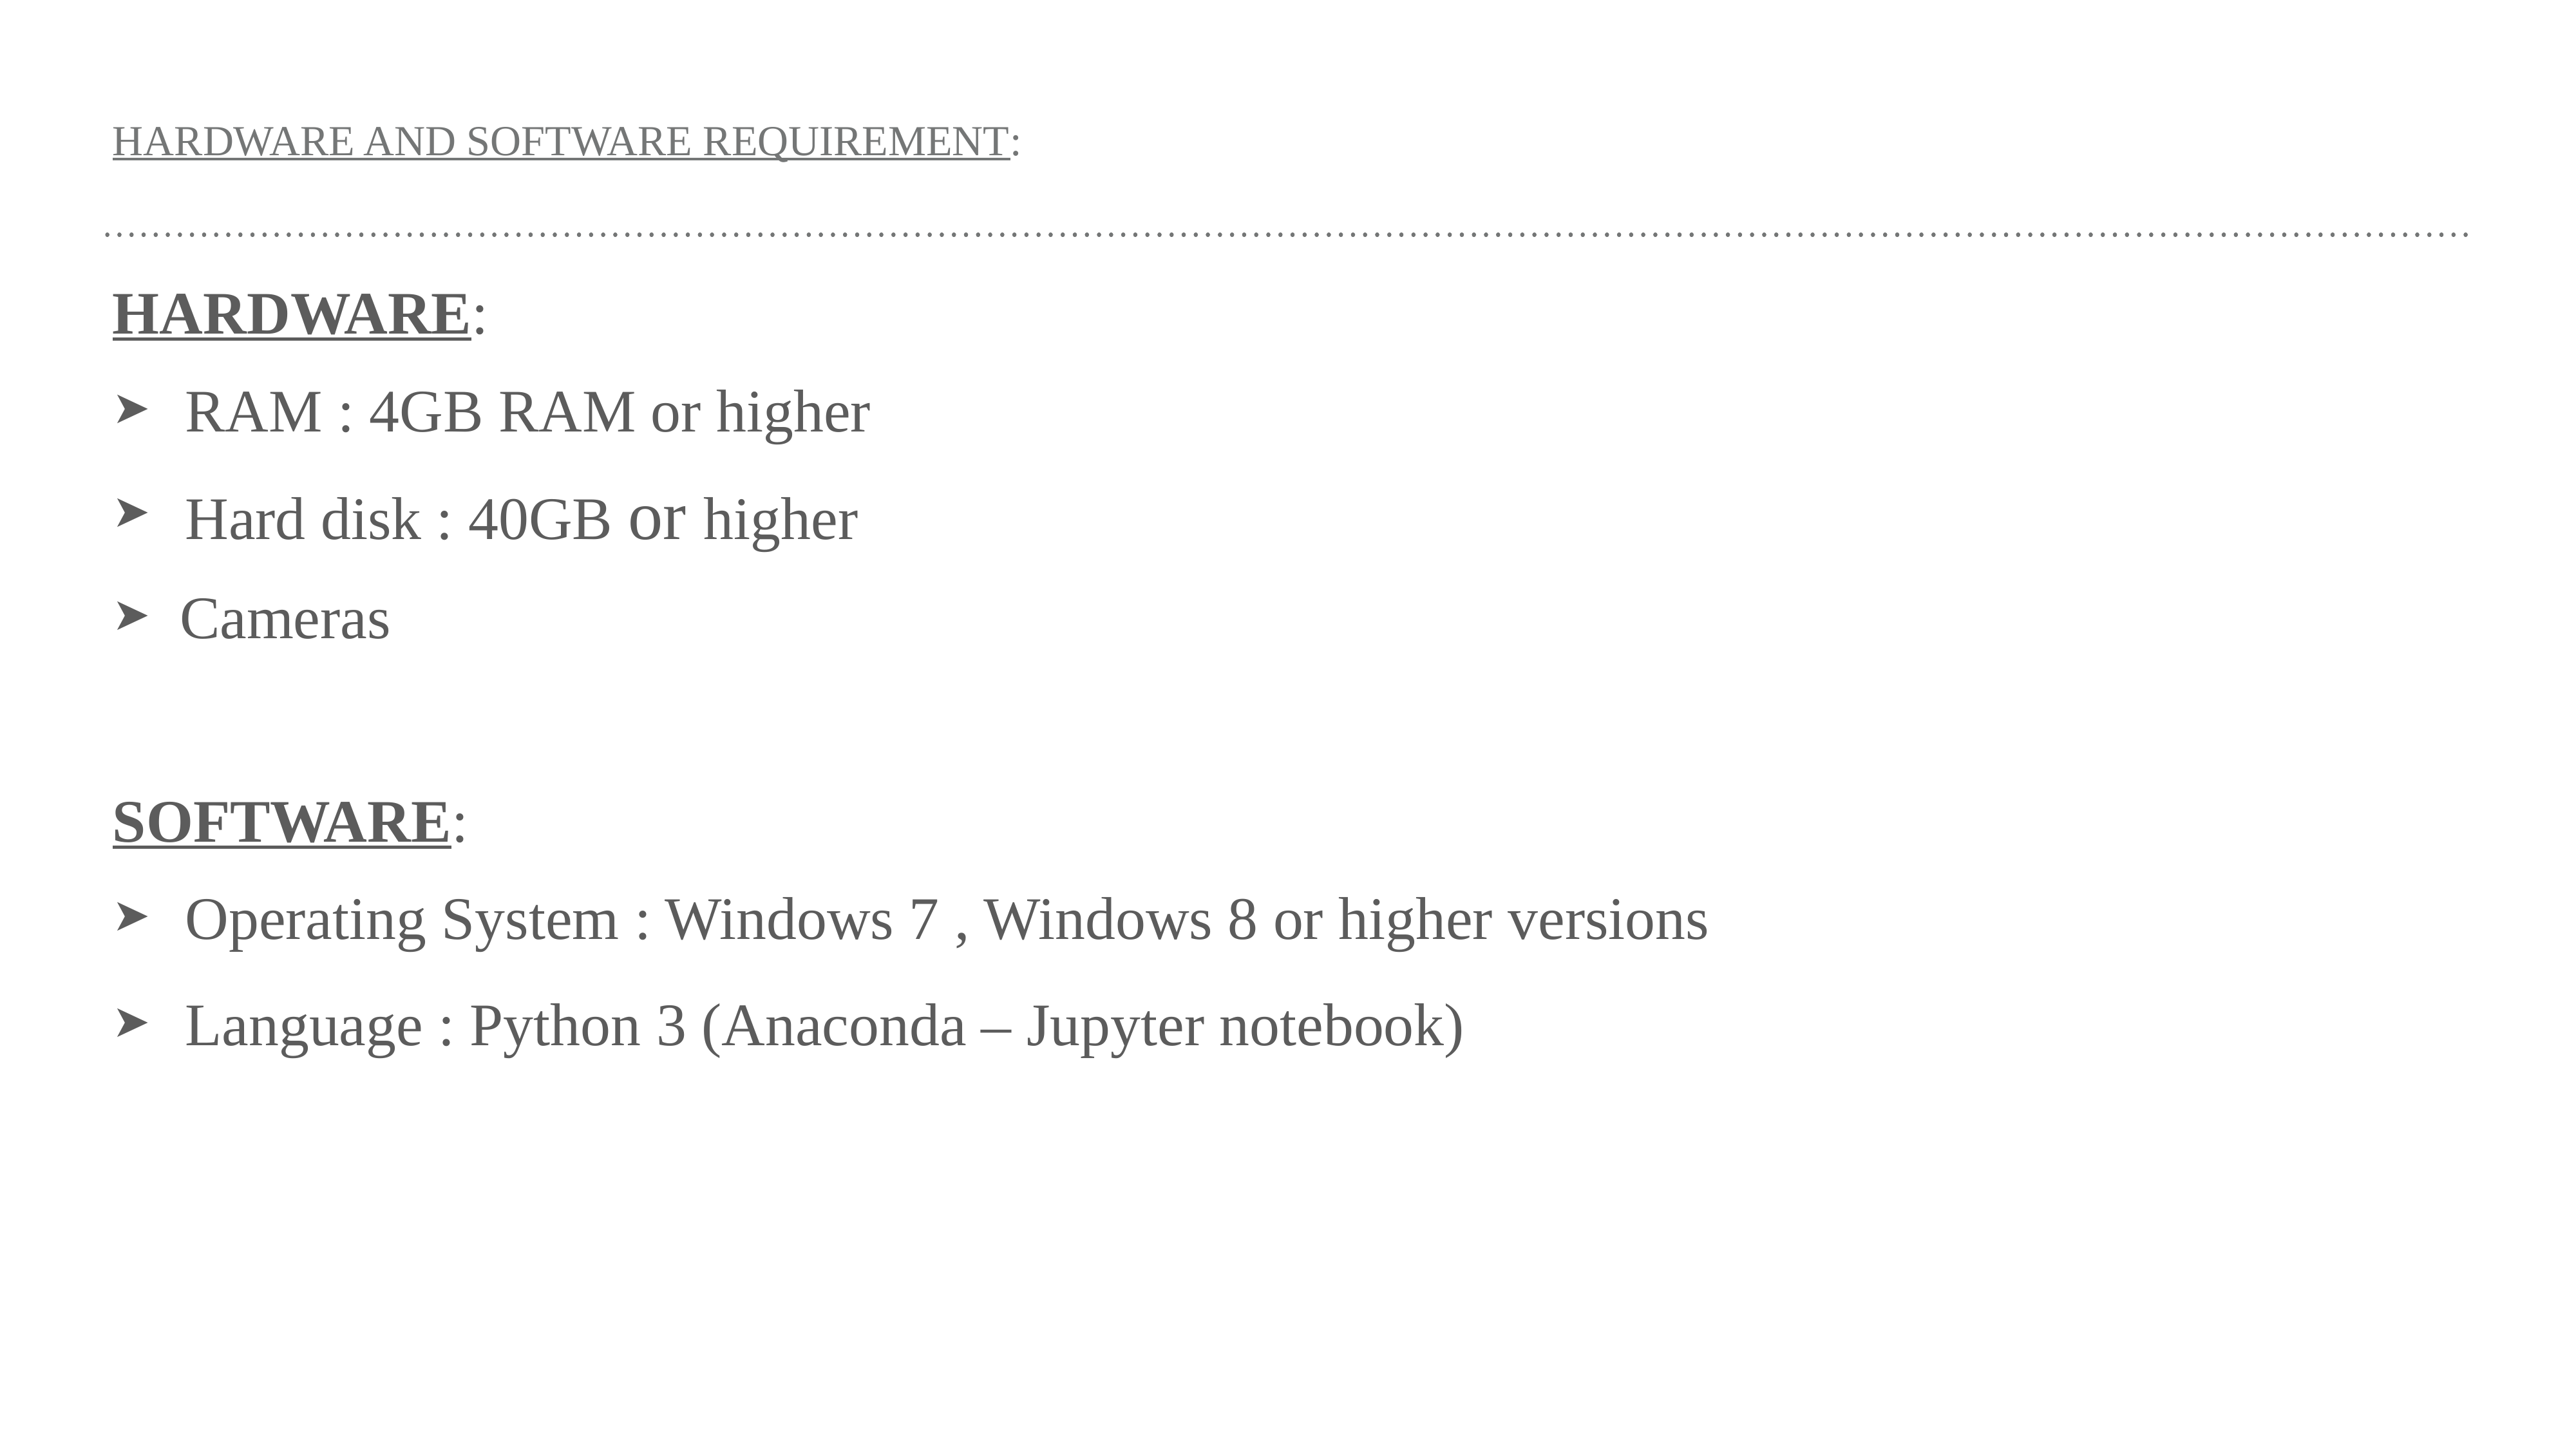

# HARDWARE AND SOFTWARE REQUIREMENT:

HARDWARE:
RAM : 4GB RAM or higher
Hard disk : 40GB or higher
Cameras

SOFTWARE:
Operating System : Windows 7 , Windows 8 or higher versions
Language : Python 3 (Anaconda – Jupyter notebook)